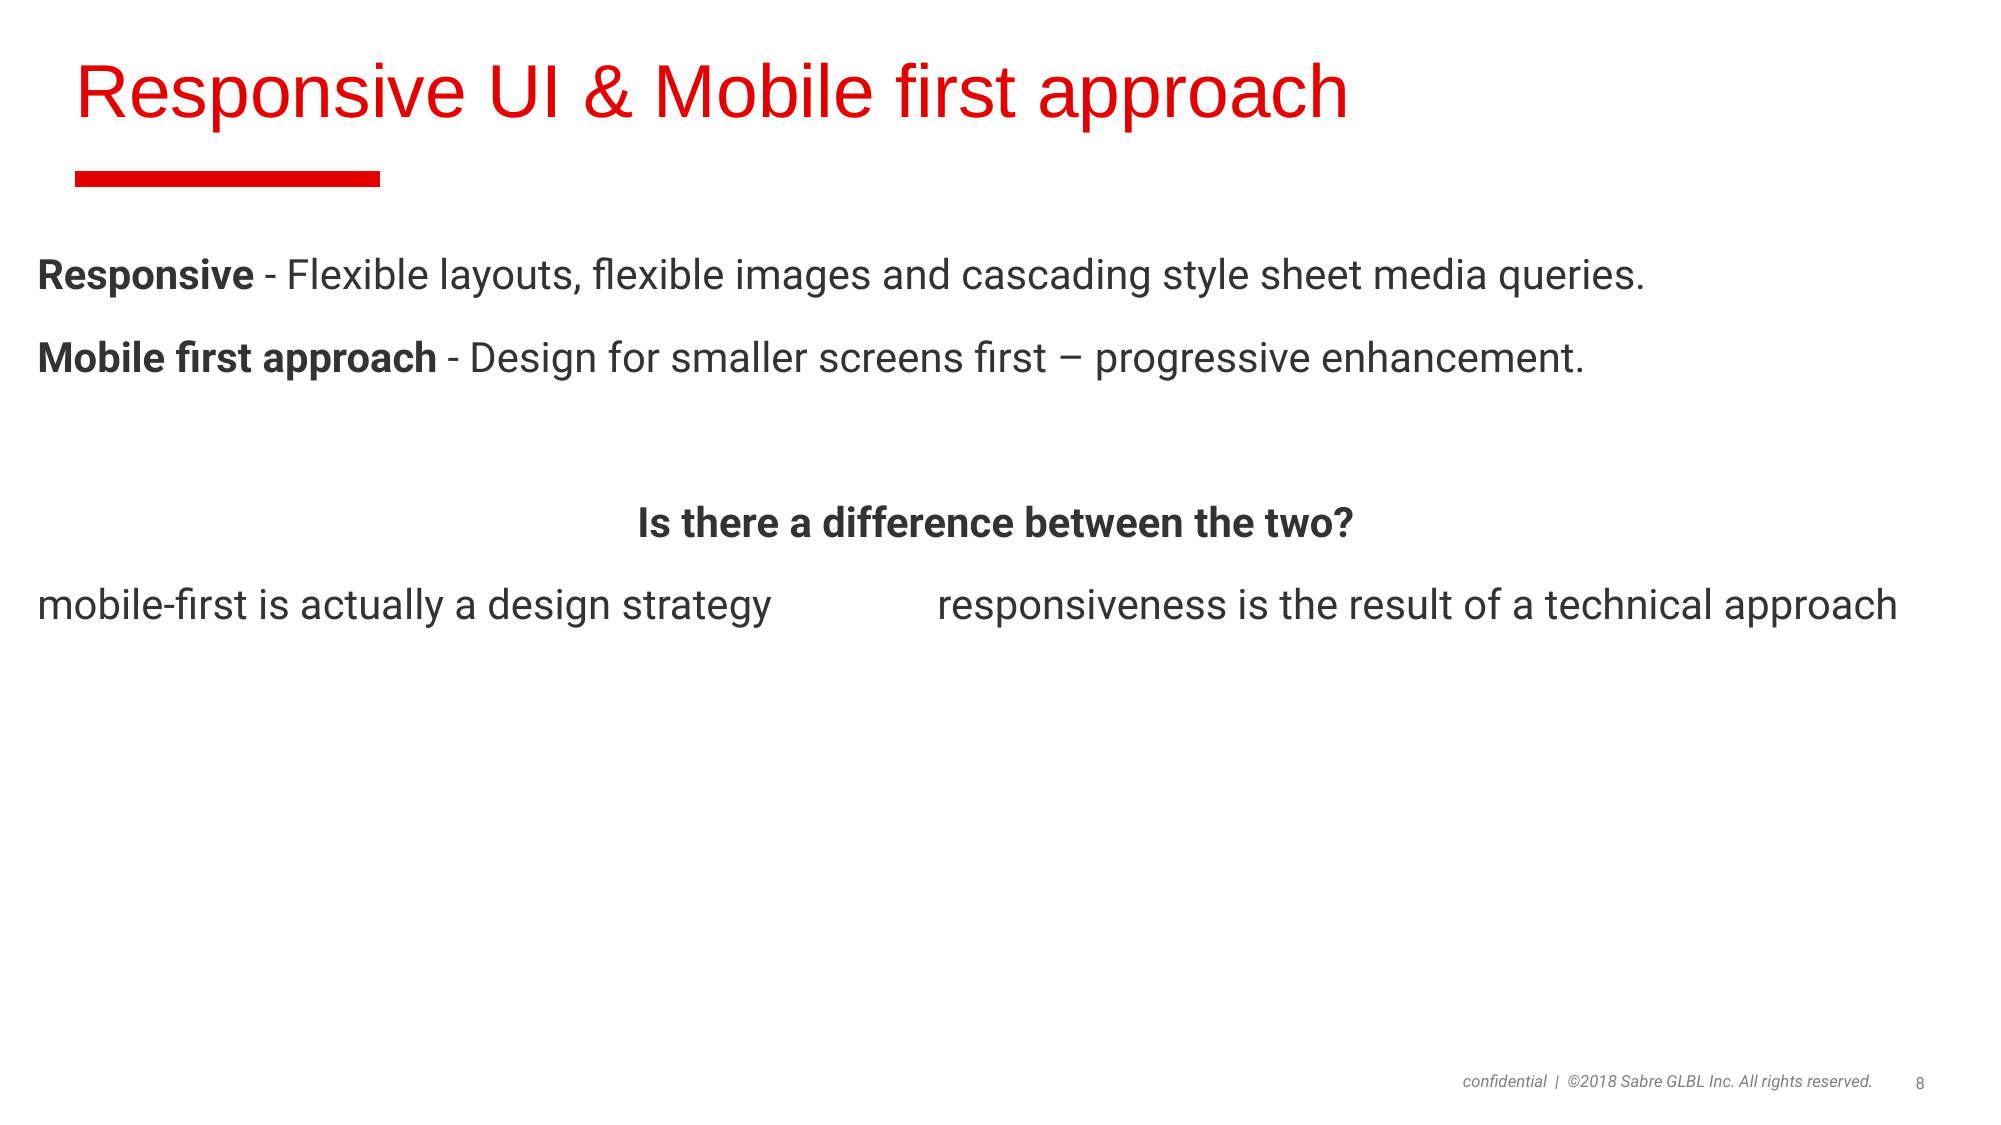

# Responsive UI & Mobile first approach
Responsive - Flexible layouts, flexible images and cascading style sheet media queries.
Mobile first approach - Design for smaller screens first – progressive enhancement.

				Is there a difference between the two?
mobile-first is actually a design strategy		responsiveness is the result of a technical approach